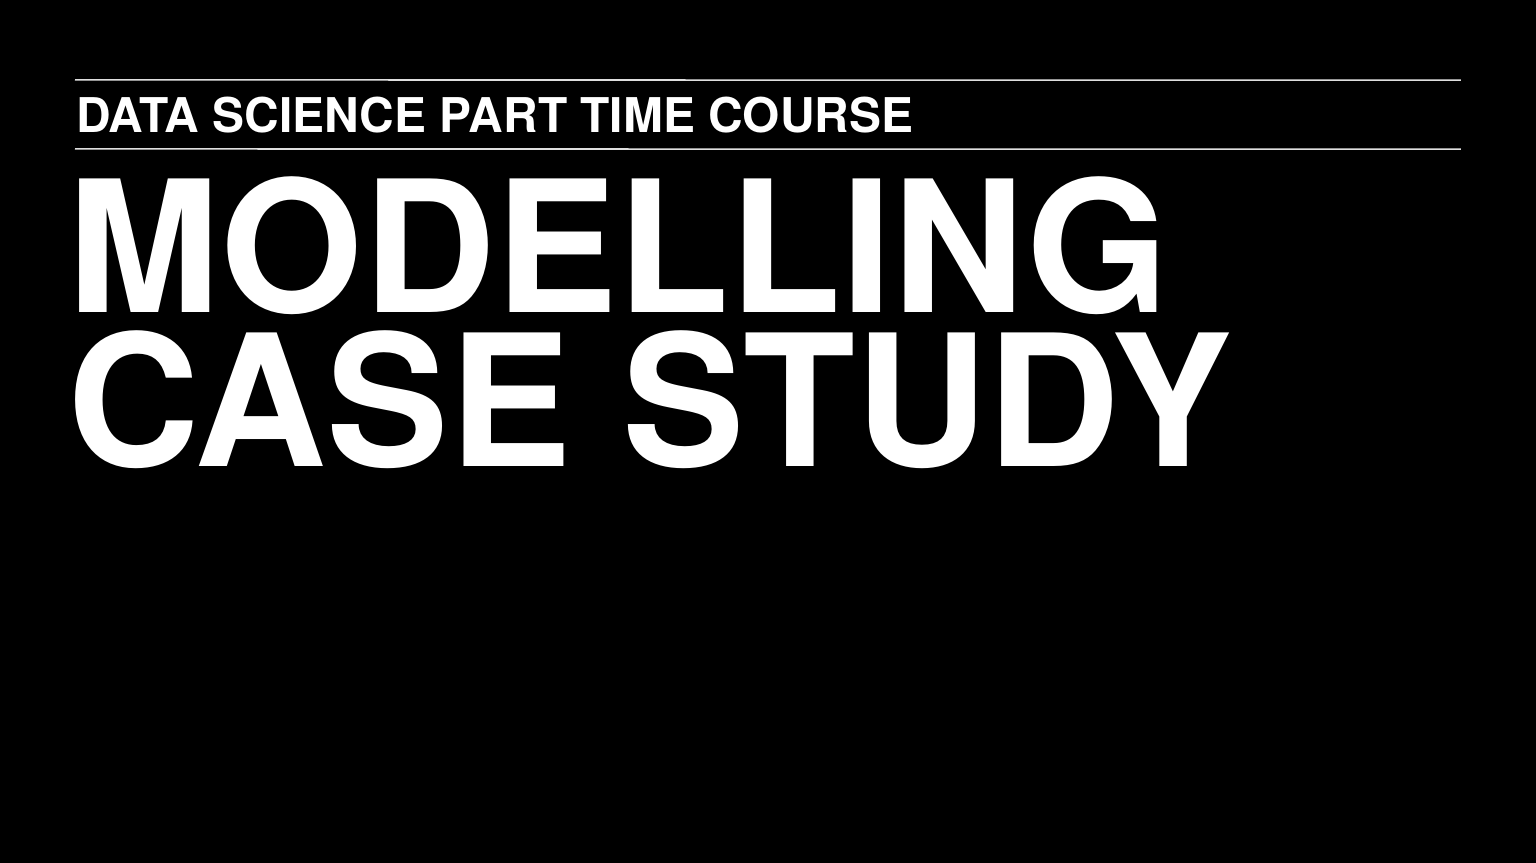

DATA SCIENCE PART TIME COURSE

MODELLING CASE STUDY